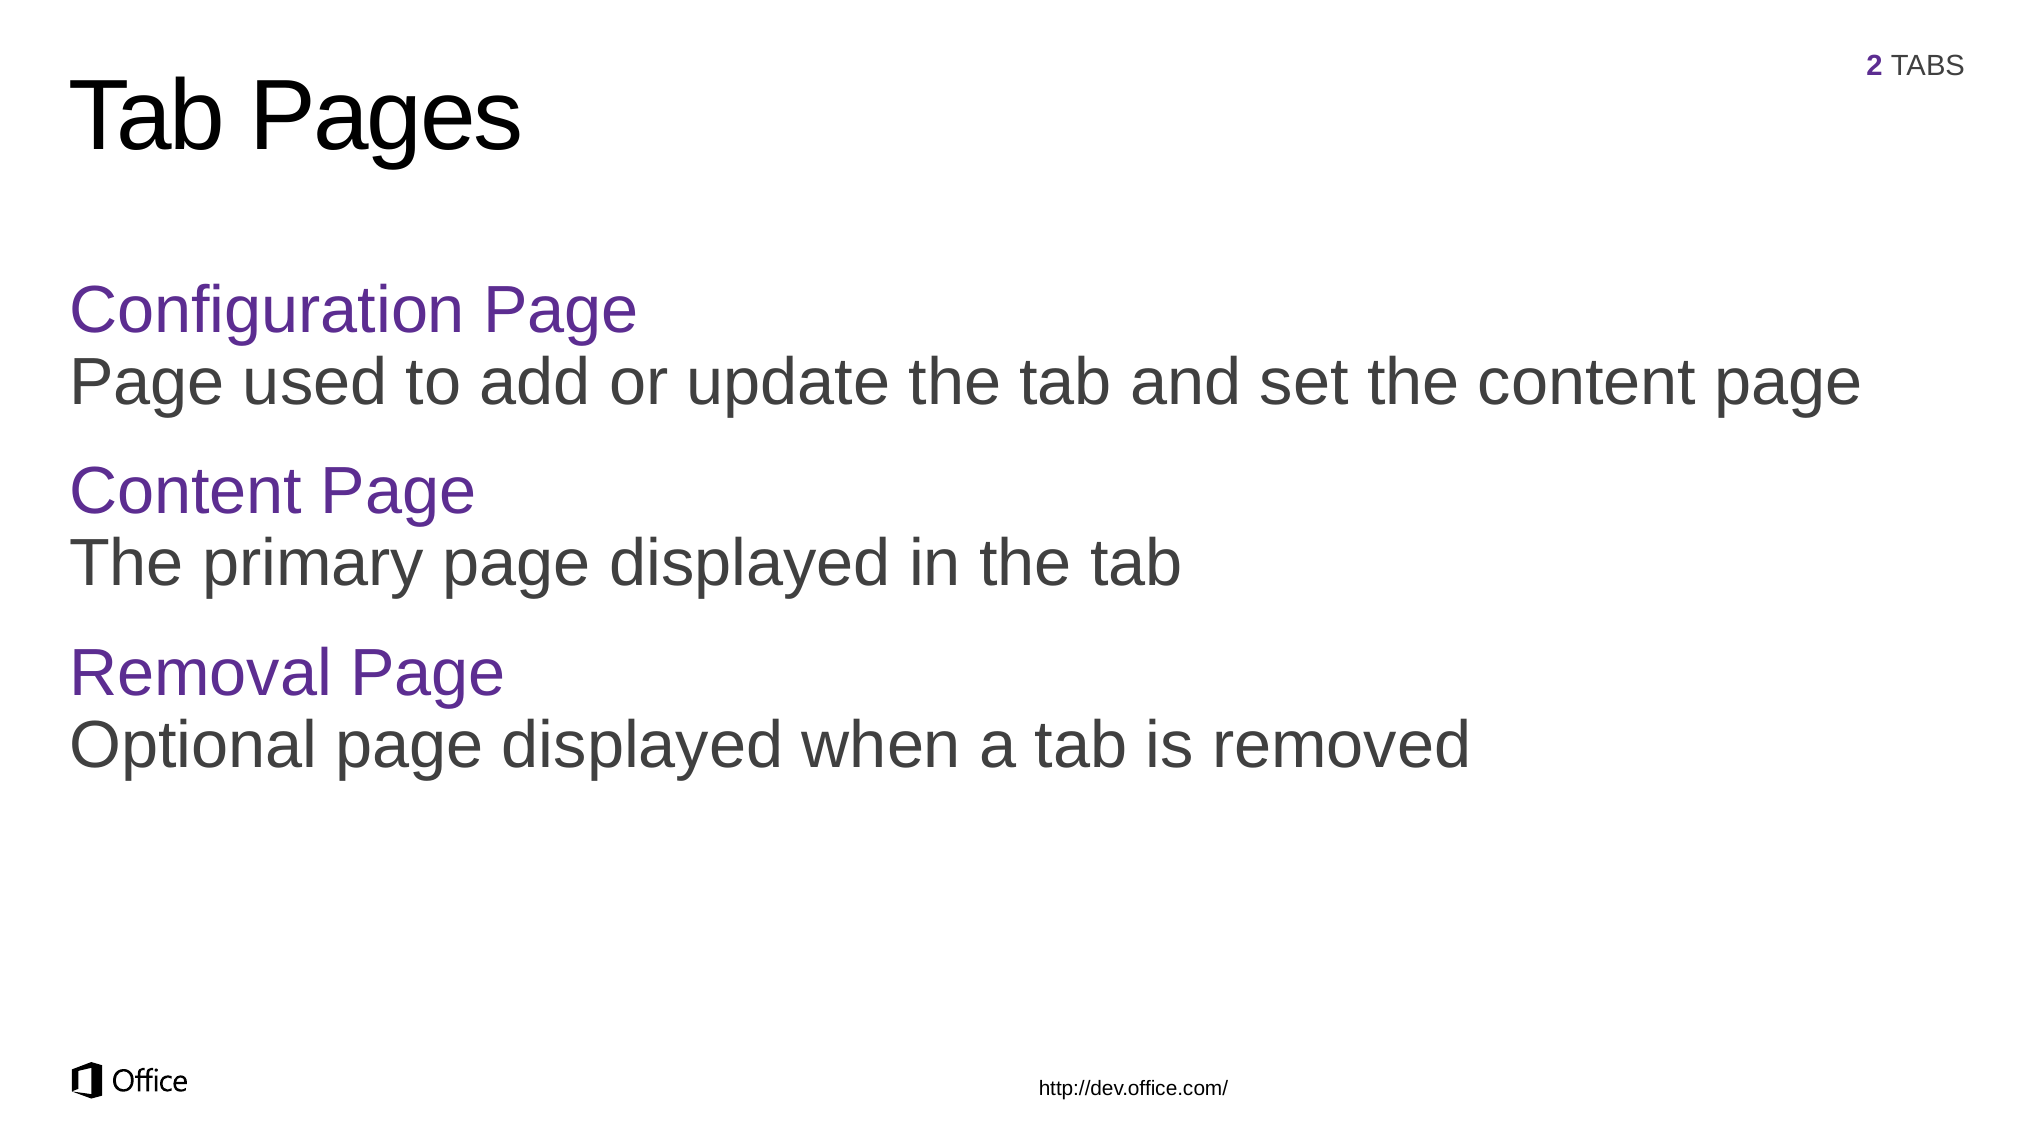

2 TABS

# Tab Pages
Configuration Page
Page used to add or update the tab and set the content page
Content Page
The primary page displayed in the tab
Removal Page
Optional page displayed when a tab is removed